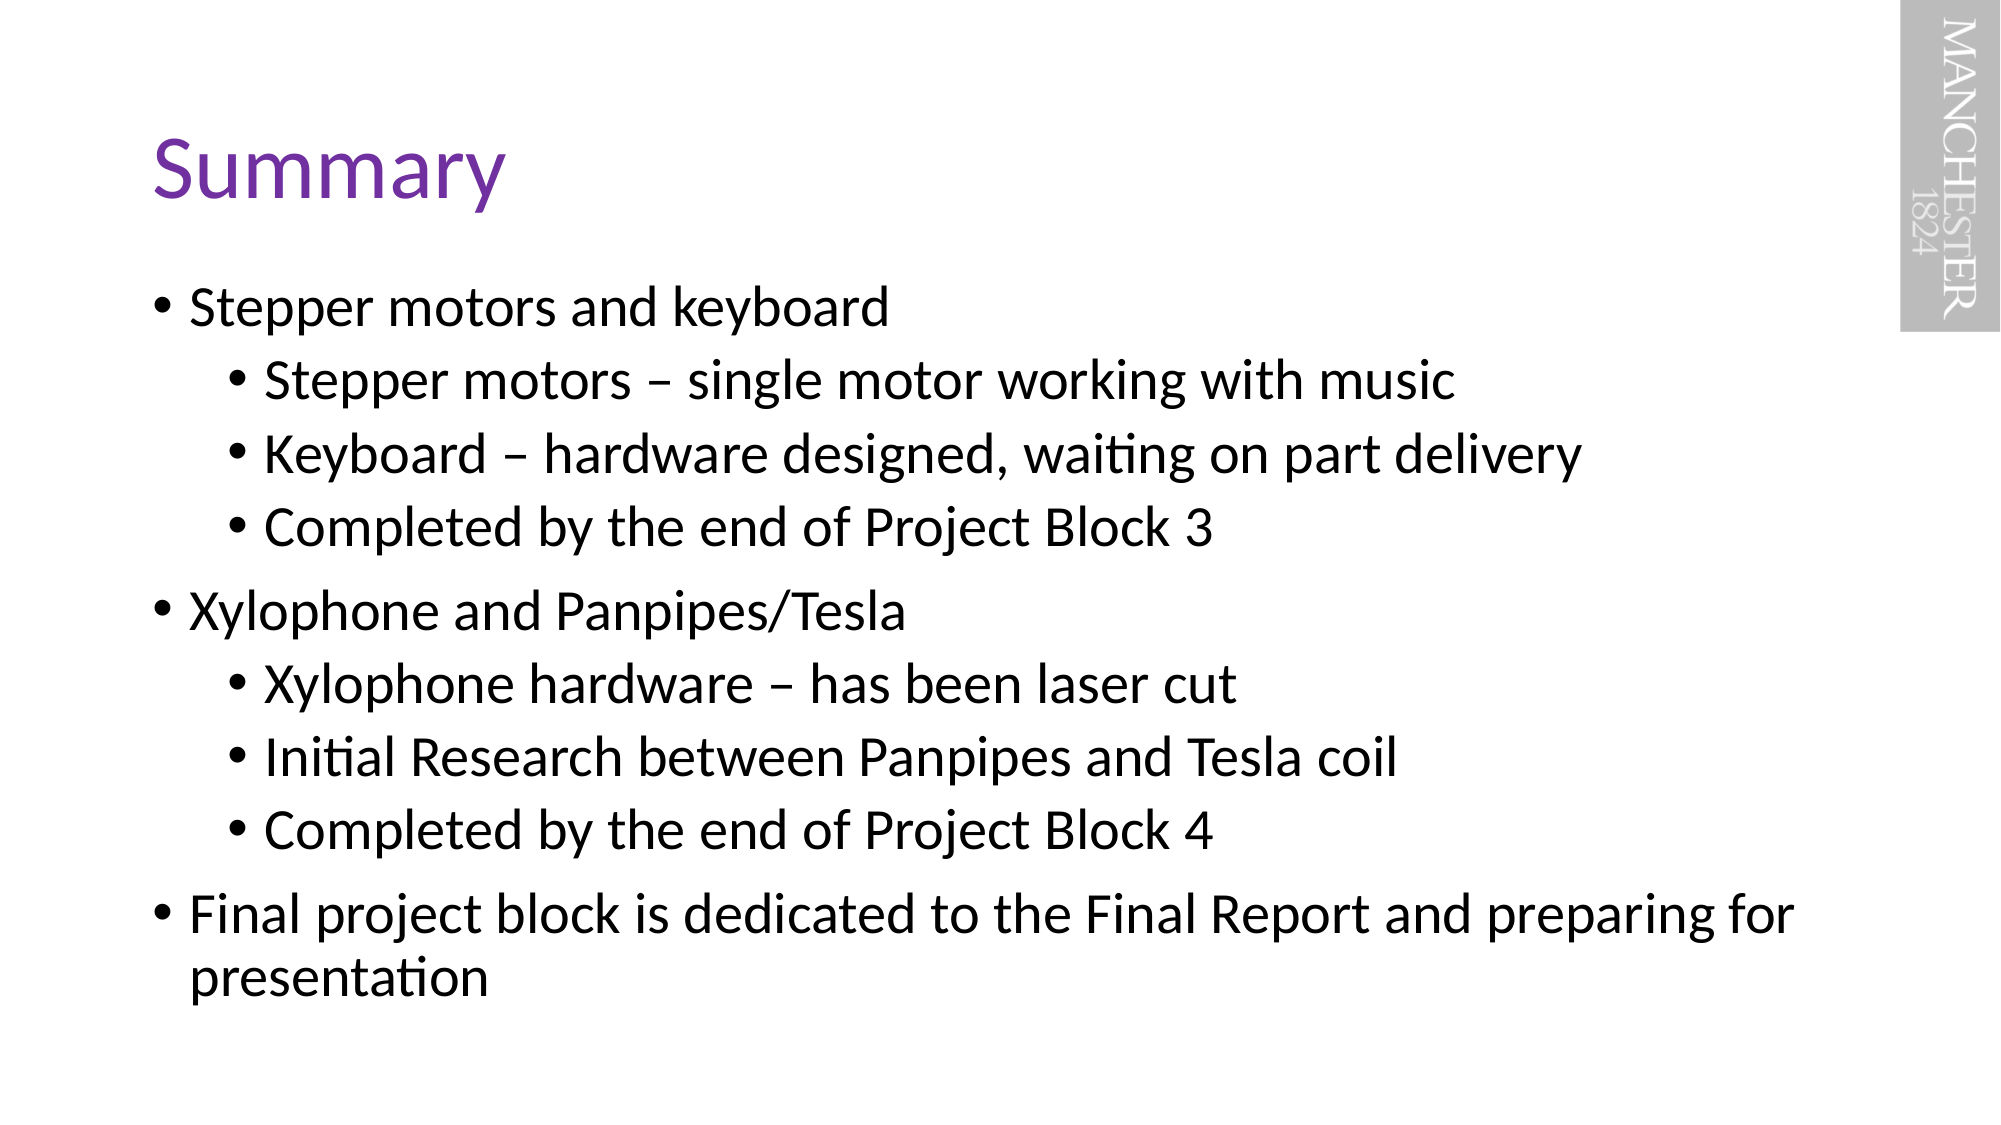

# Summary
Stepper motors and keyboard
Stepper motors – single motor working with music
Keyboard – hardware designed, waiting on part delivery
Completed by the end of Project Block 3
Xylophone and Panpipes/Tesla
Xylophone hardware – has been laser cut
Initial Research between Panpipes and Tesla coil
Completed by the end of Project Block 4
Final project block is dedicated to the Final Report and preparing for presentation